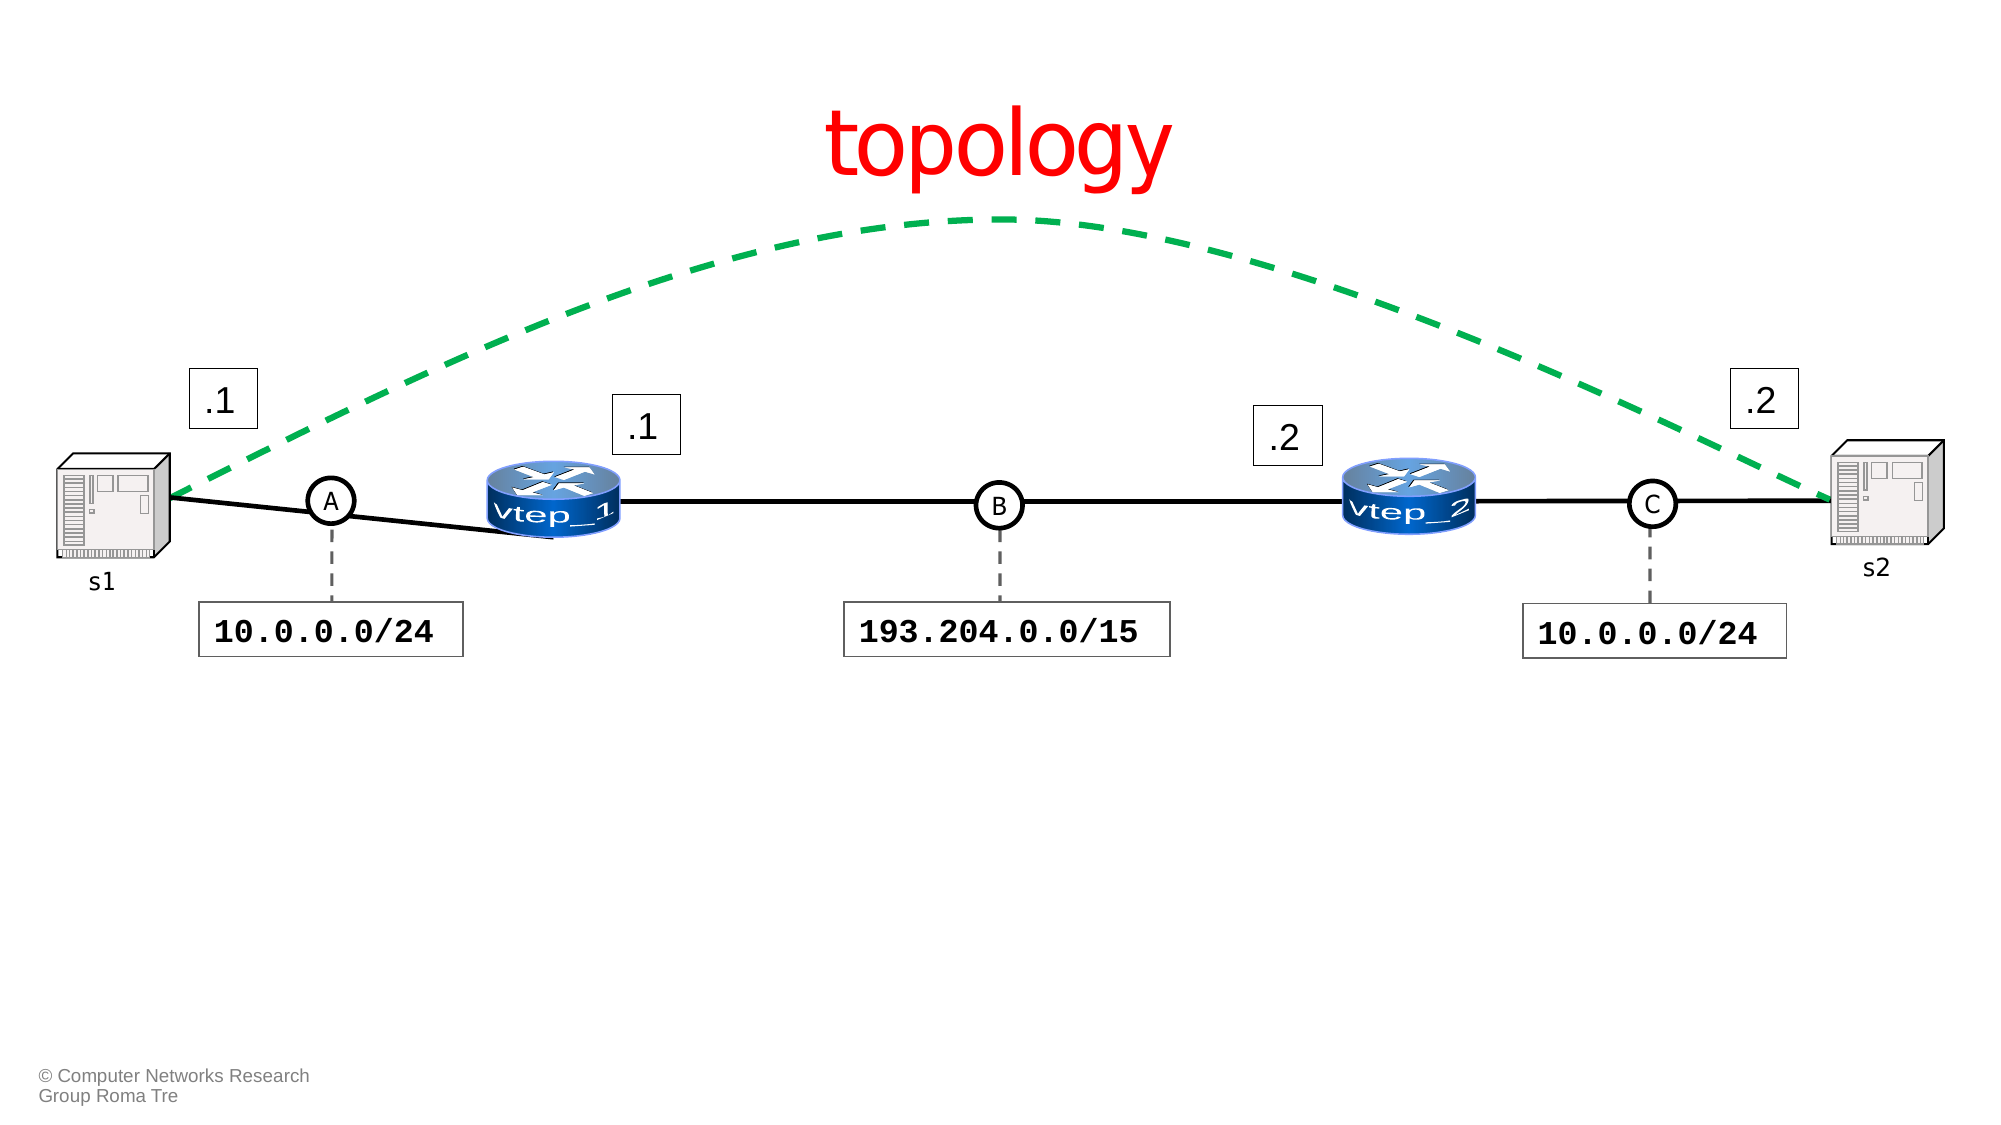

# topology

.1
.2
.1
.2

s2

s1

vtep_2

vtep_1
A
C
B

10.0.0.0/24
193.204.0.0/15
10.0.0.0/24